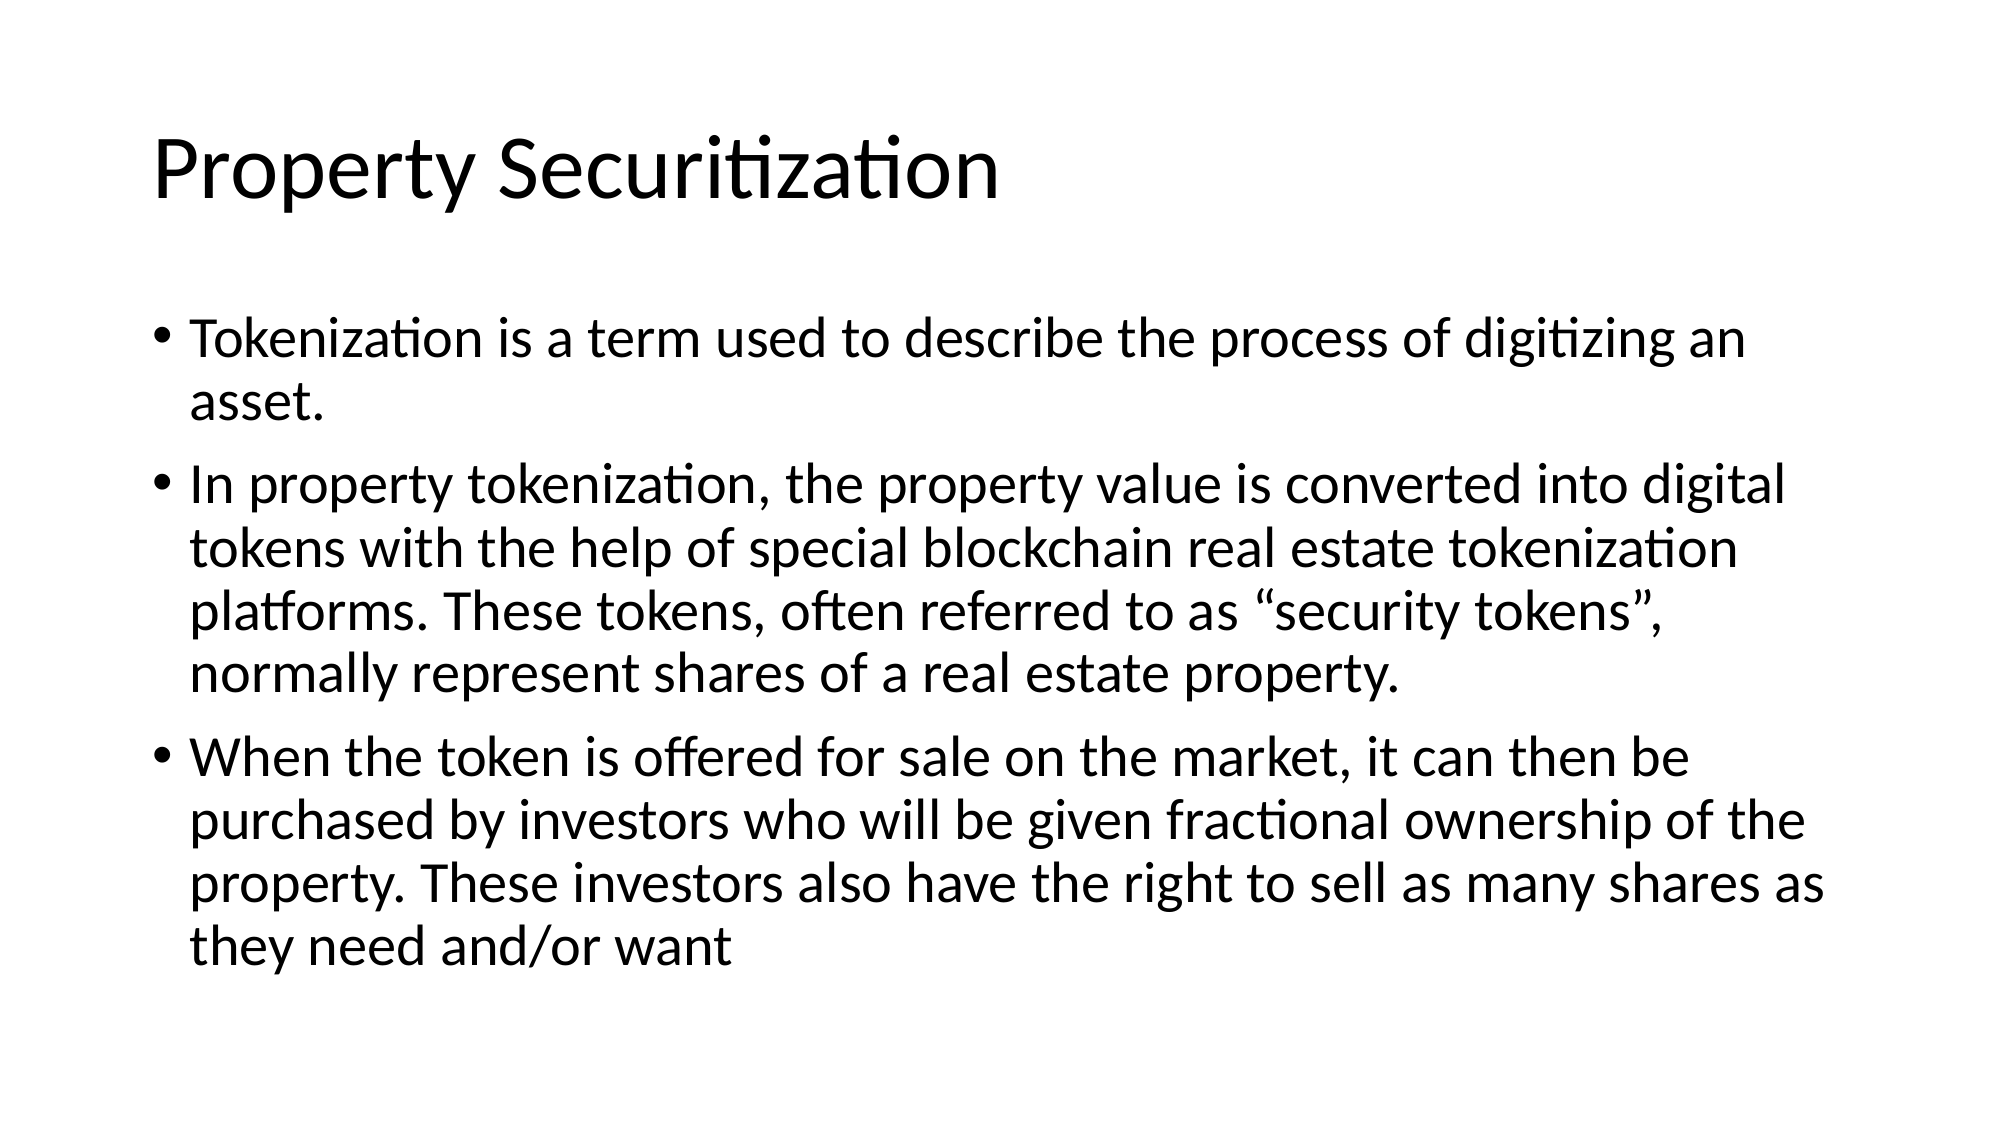

# Property Securitization
Tokenization is a term used to describe the process of digitizing an asset.
In property tokenization, the property value is converted into digital tokens with the help of special blockchain real estate tokenization platforms. These tokens, often referred to as “security tokens”, normally represent shares of a real estate property.
When the token is offered for sale on the market, it can then be purchased by investors who will be given fractional ownership of the property. These investors also have the right to sell as many shares as they need and/or want